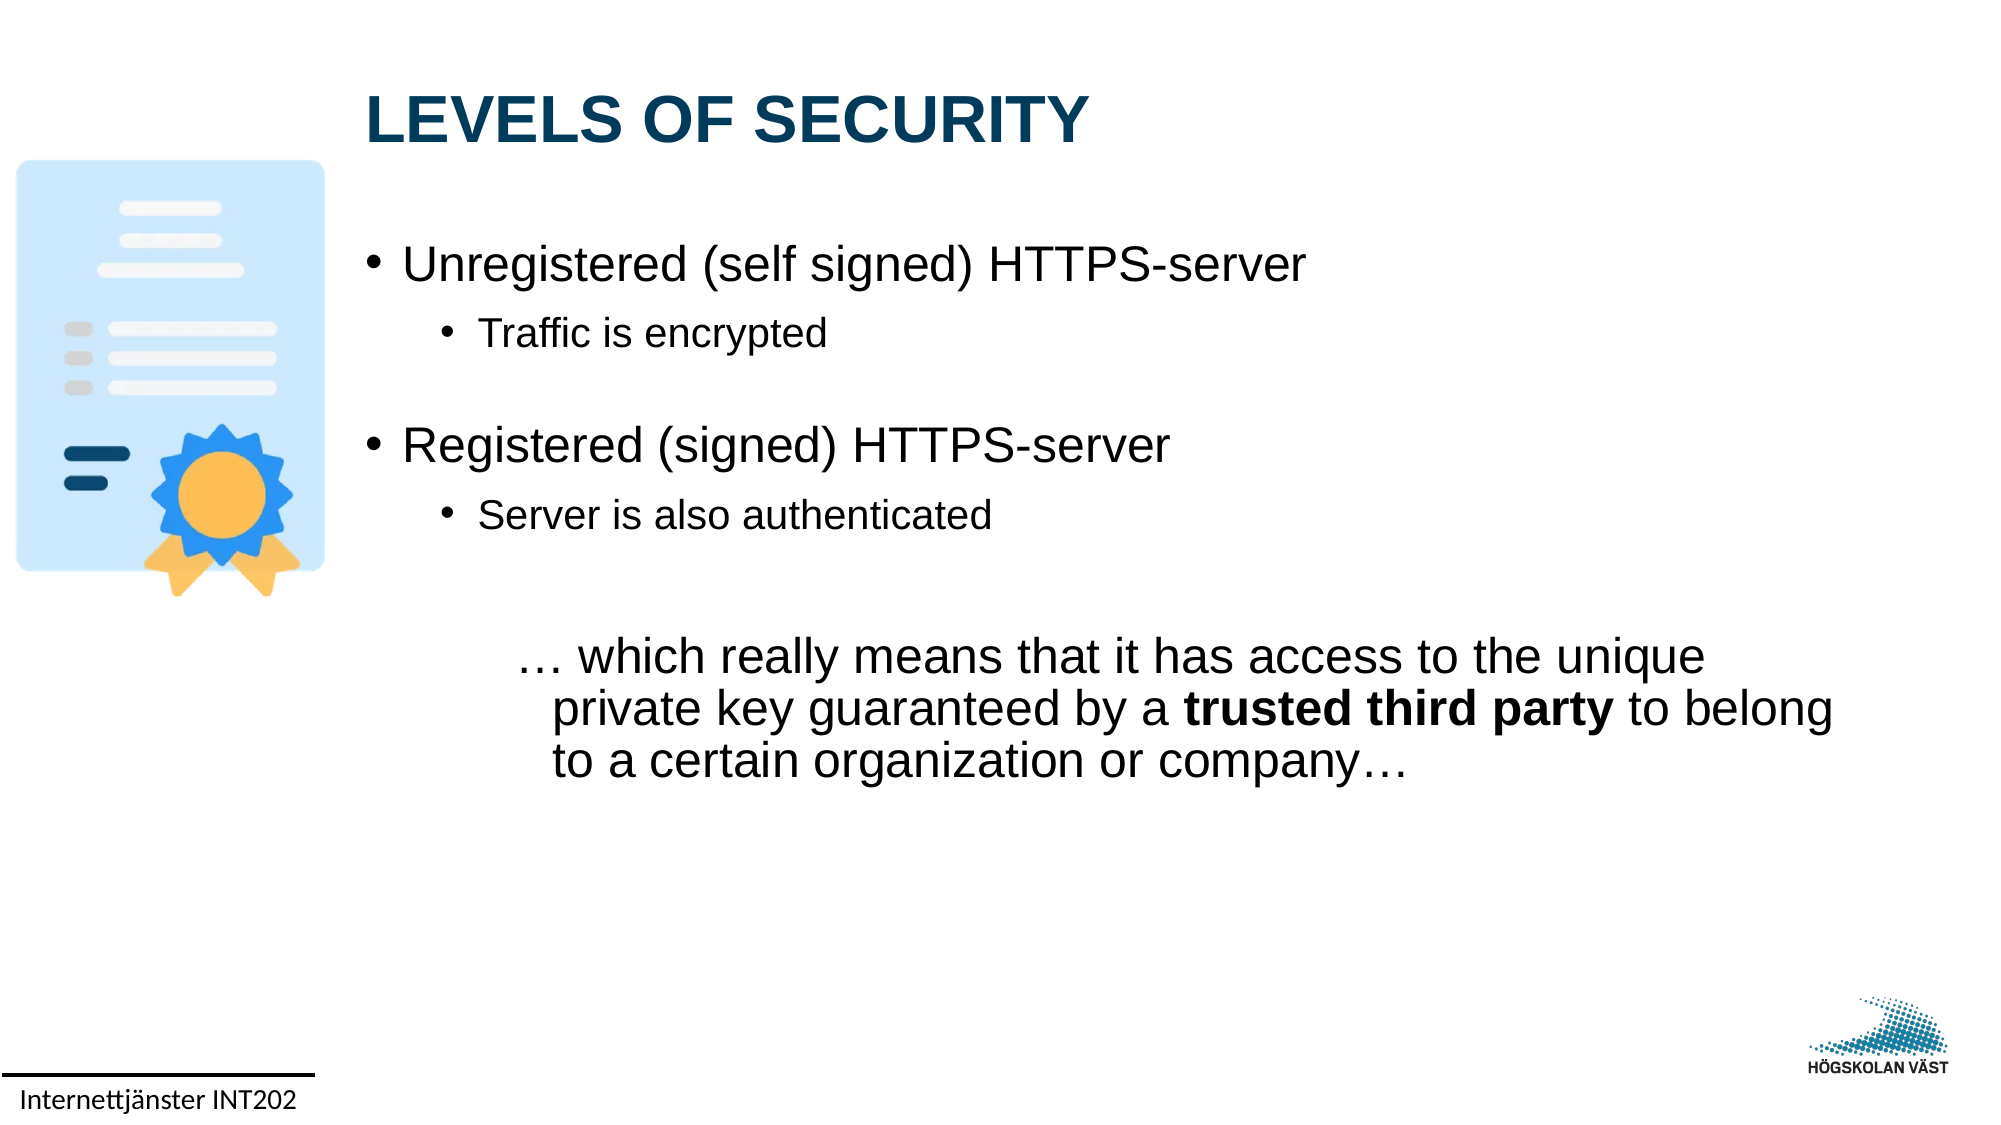

# LEVELS OF SECURITY
Unregistered (self signed) HTTPS-server
Traffic is encrypted
Registered (signed) HTTPS-server
Server is also authenticated

… which really means that it has access to the unique private key guaranteed by a trusted third party to belong to a certain organization or company…